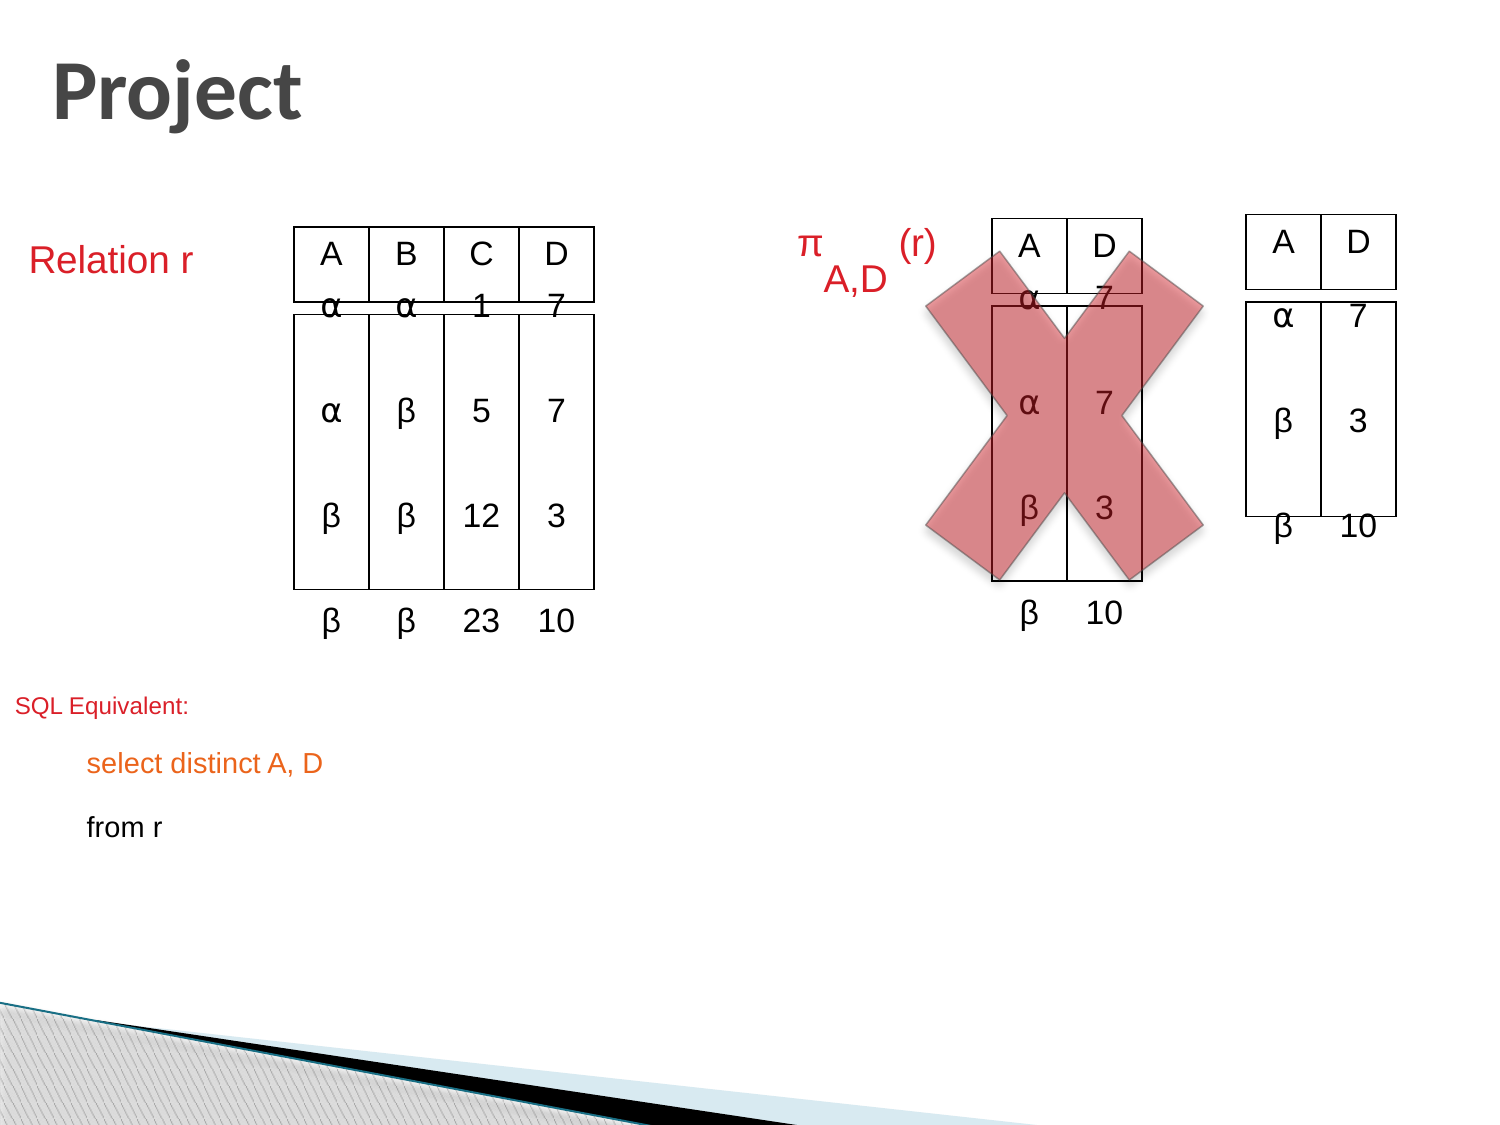

# Project

A
D
⍺
β
β
7
3
10
A
D
⍺
⍺
β
β
7
7
3
10
πA,D (r)
A
B
C
D
Relation r
⍺
⍺
β
β
⍺
β
β
β
1
5
12
23
7
7
3
10
SQL Equivalent:
         select distinct A, D
         from r